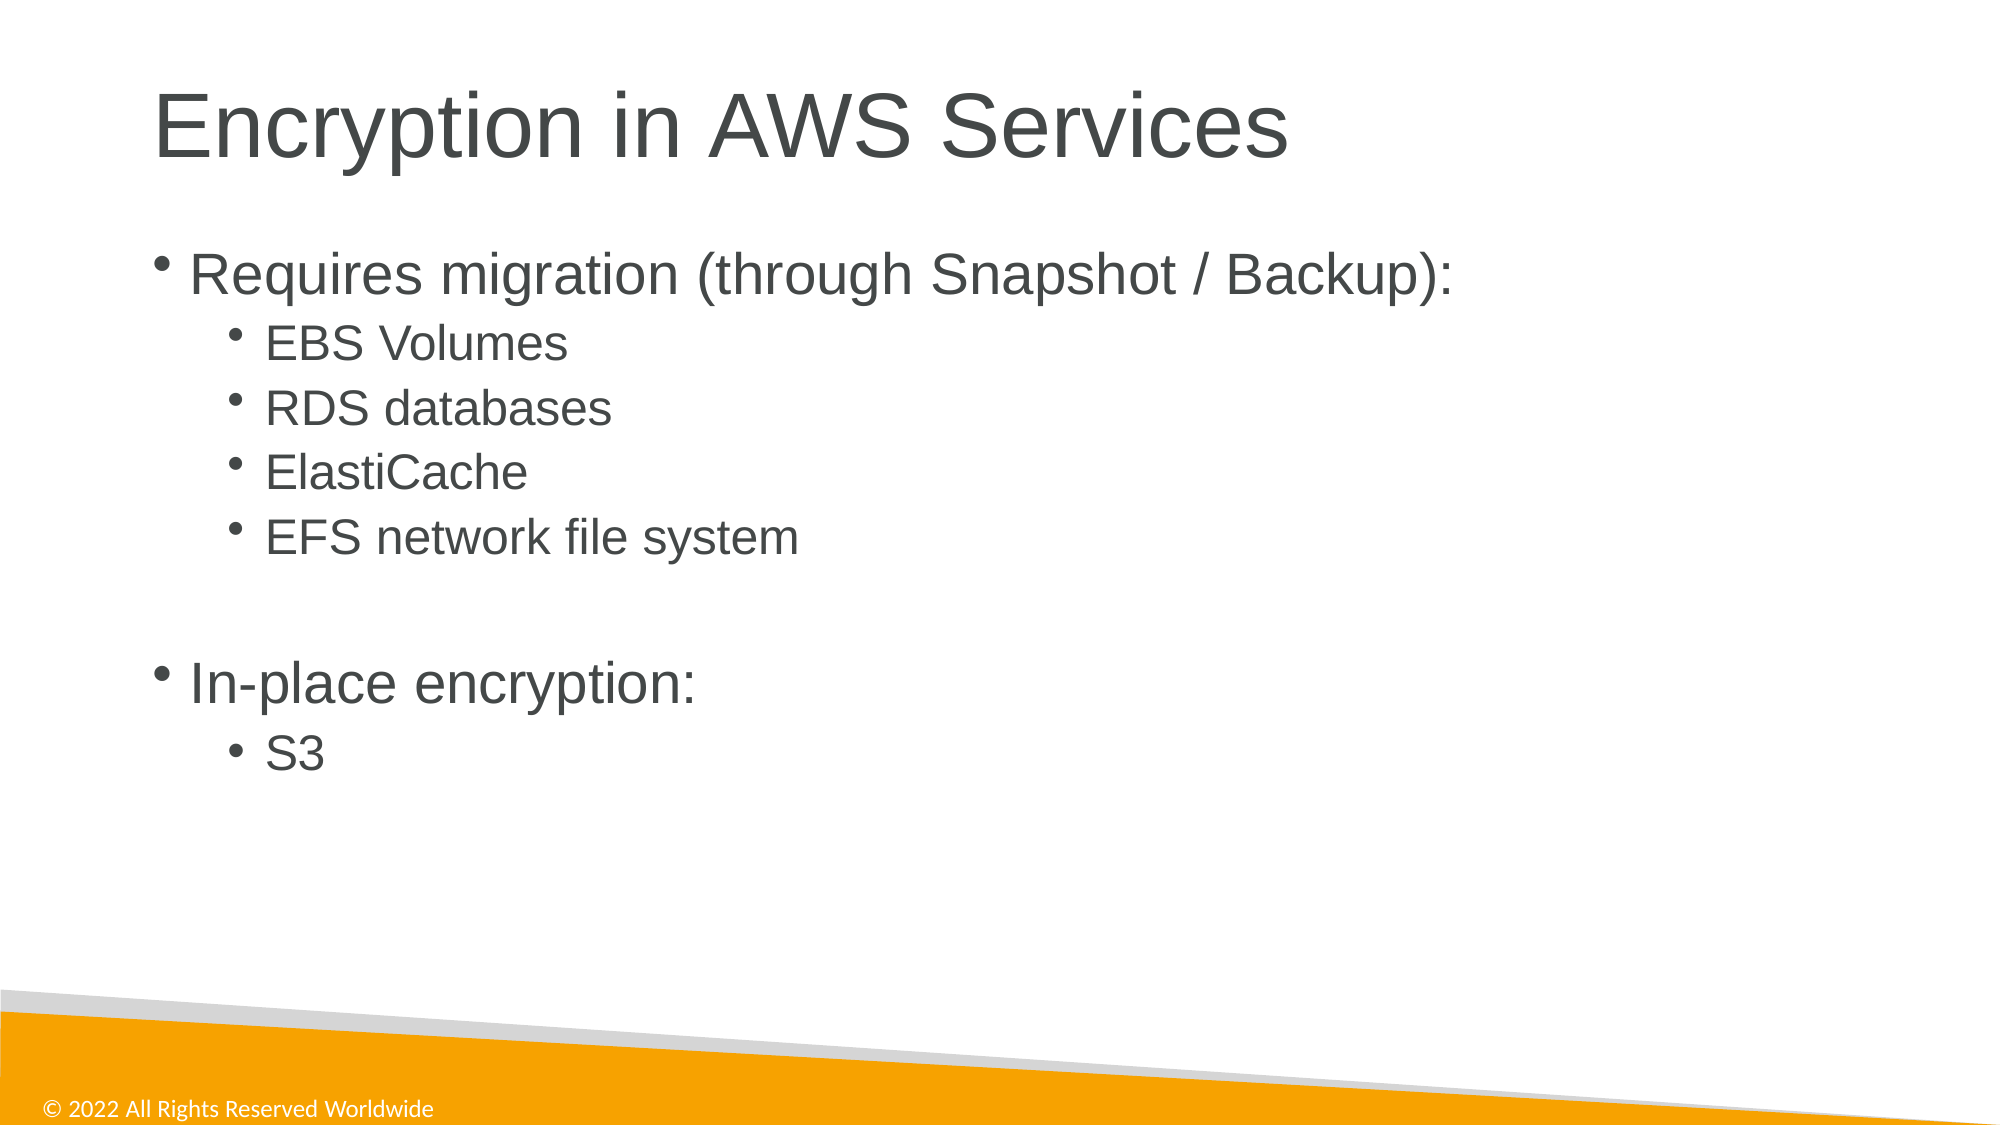

# Encryption in AWS Services
Requires migration (through Snapshot / Backup):
EBS Volumes
RDS databases
ElastiCache
EFS network file system

In-place encryption:
S3
© 2022 All Rights Reserved Worldwide